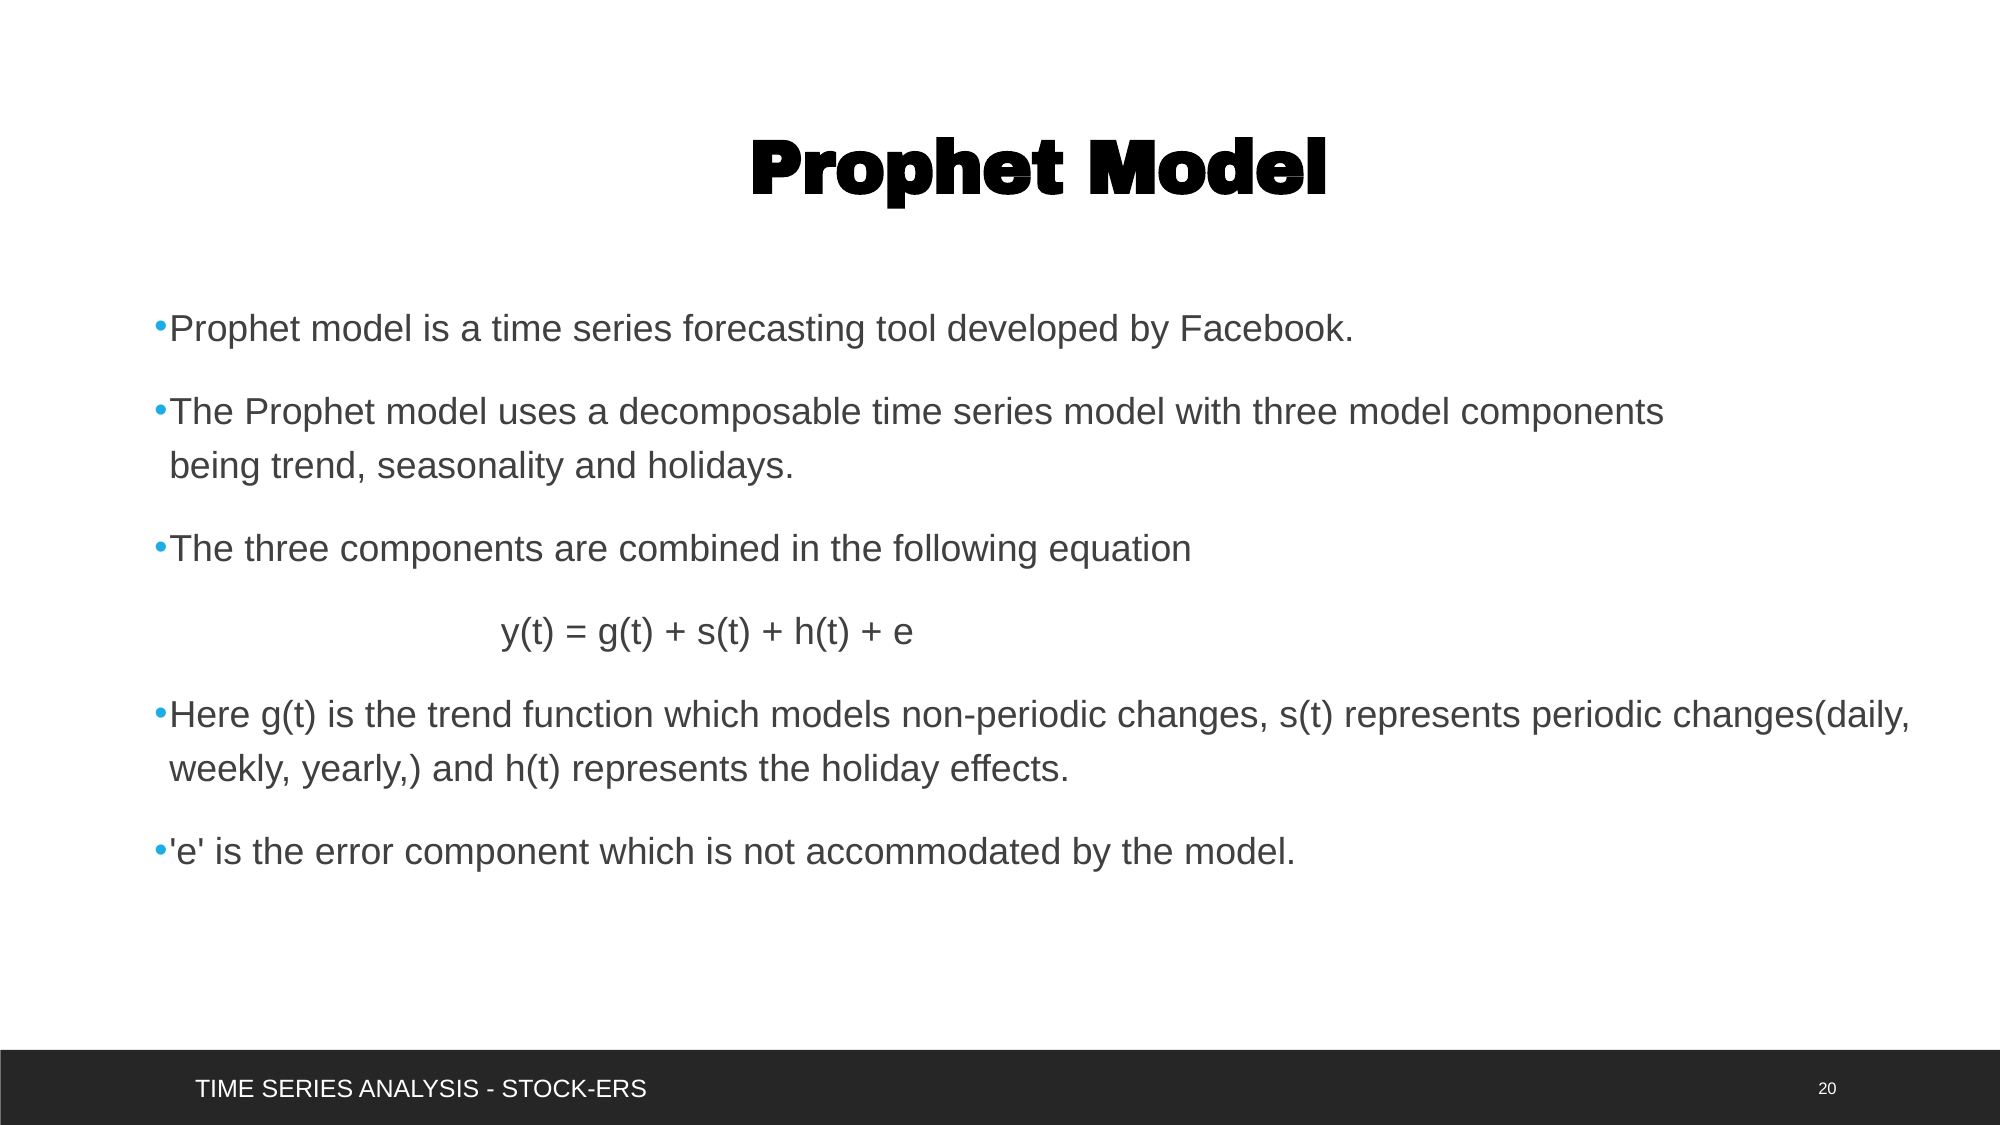

Prophet Model
Prophet model is a time series forecasting tool developed by Facebook.
The Prophet model uses a decomposable time series model with three model components being trend, seasonality and holidays.
The three components are combined in the following equation
                                 y(t) = g(t) + s(t) + h(t) + e
Here g(t) is the trend function which models non-periodic changes, s(t) represents periodic changes(daily, weekly, yearly,) and h(t) represents the holiday effects.
'e' is the error component which is not accommodated by the model.
Time series analysis - Stock-ers
20